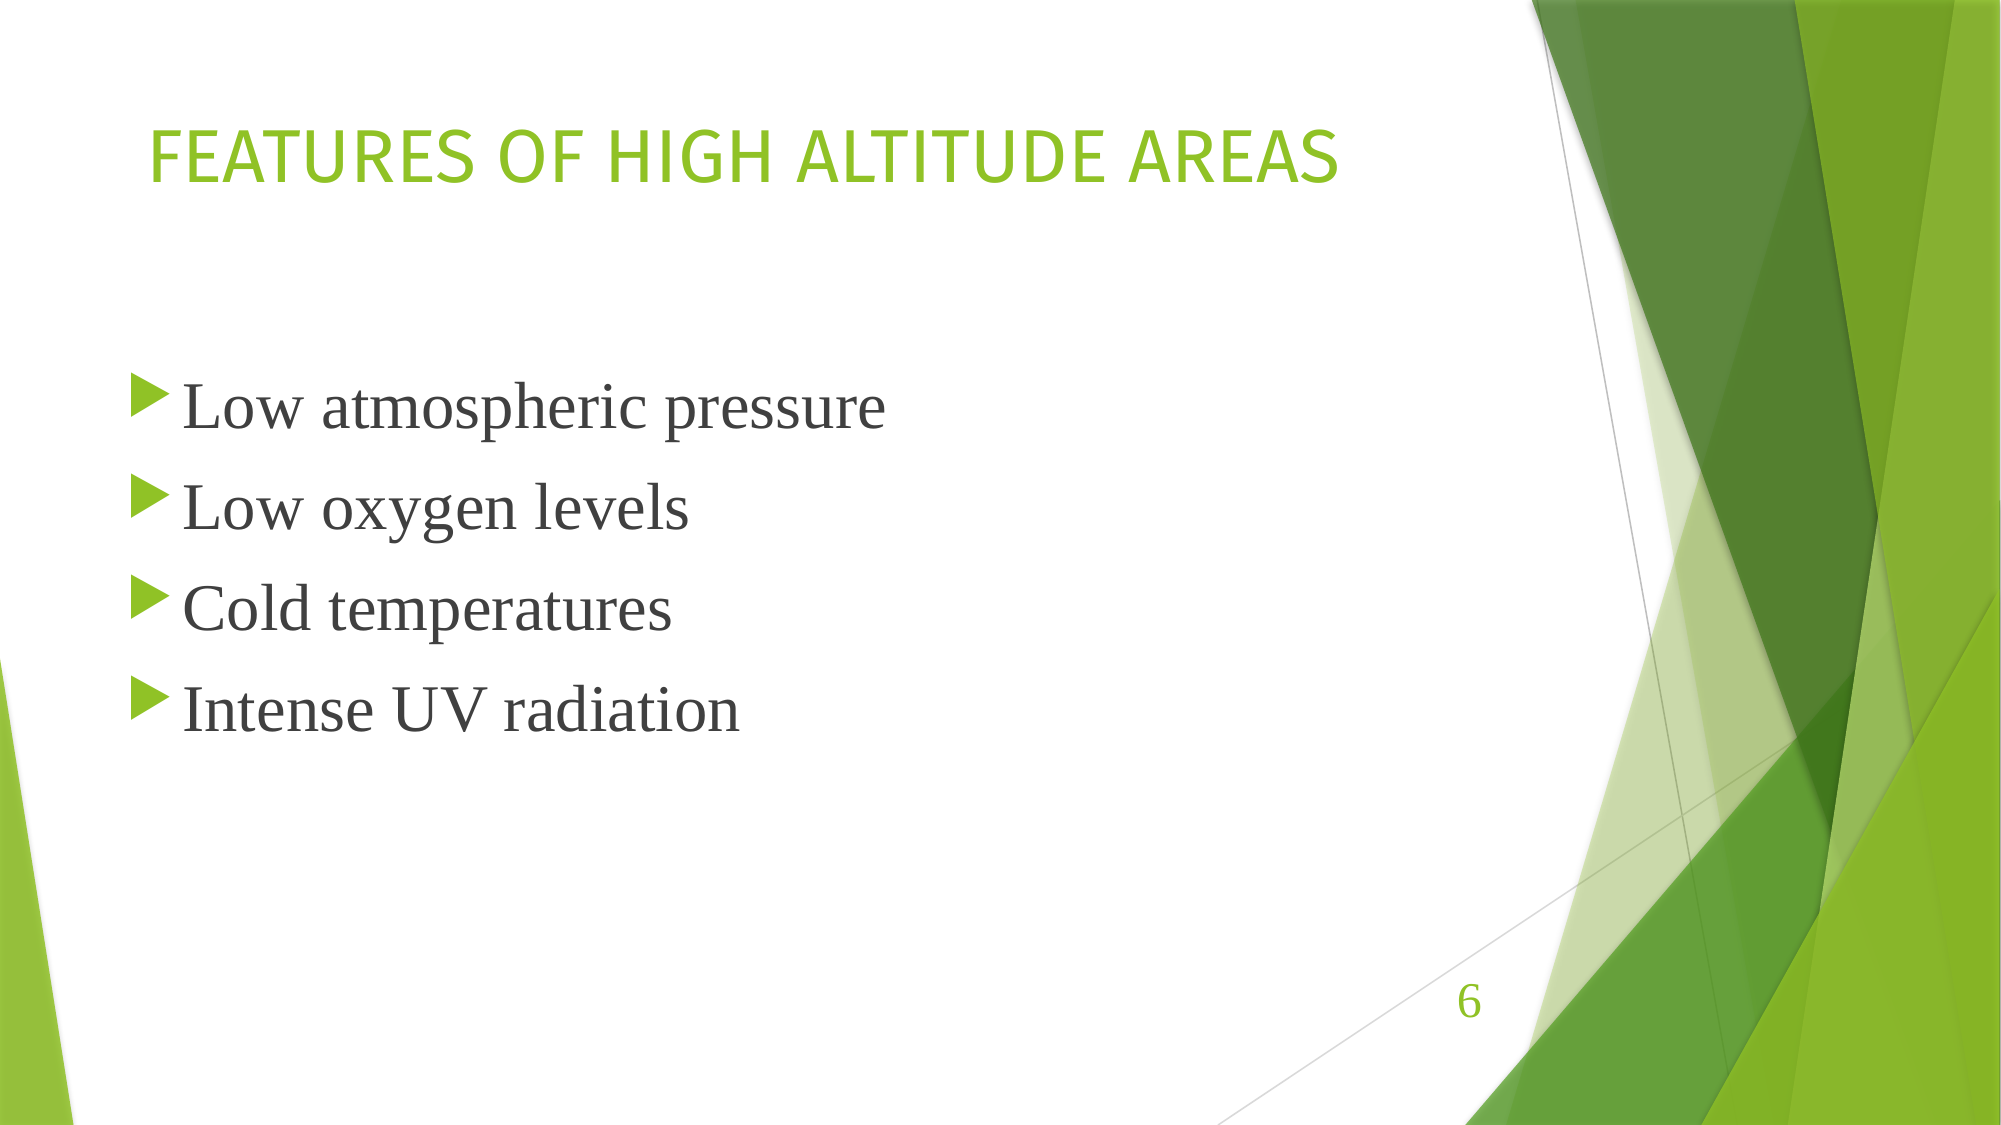

# FEATURES OF HIGH ALTITUDE AREAS
Low atmospheric pressure
Low oxygen levels
Cold temperatures
Intense UV radiation
6